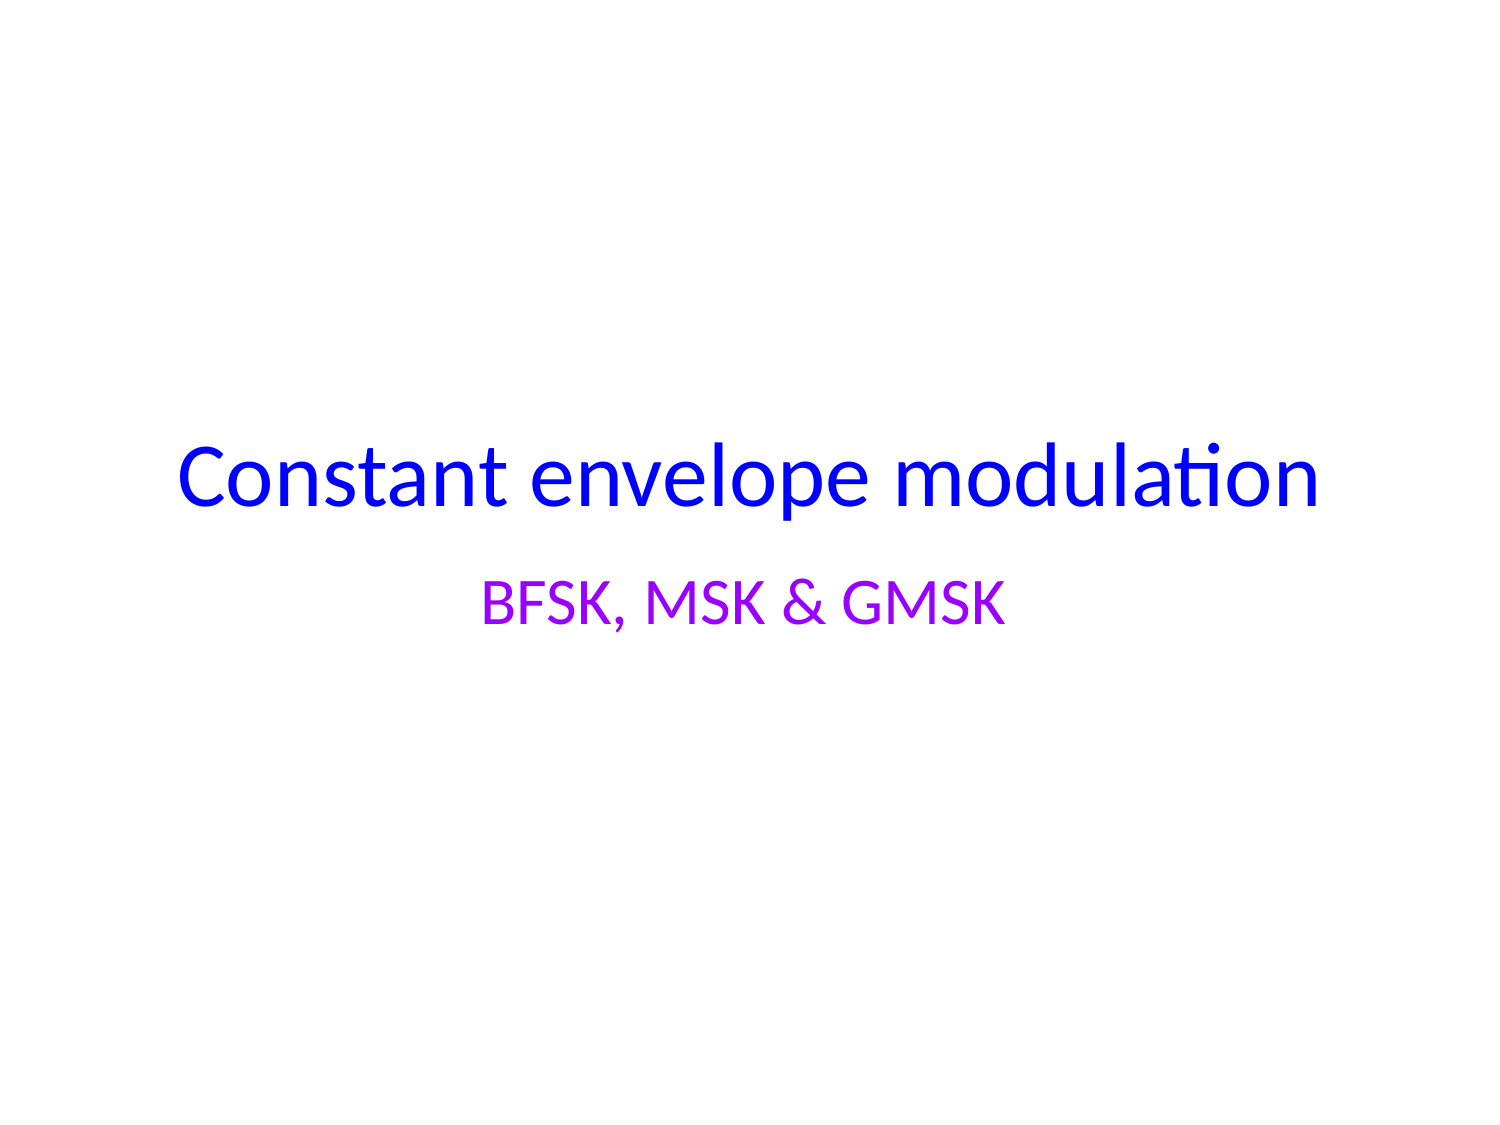

# Constant envelope modulation
BFSK, MSK & GMSK